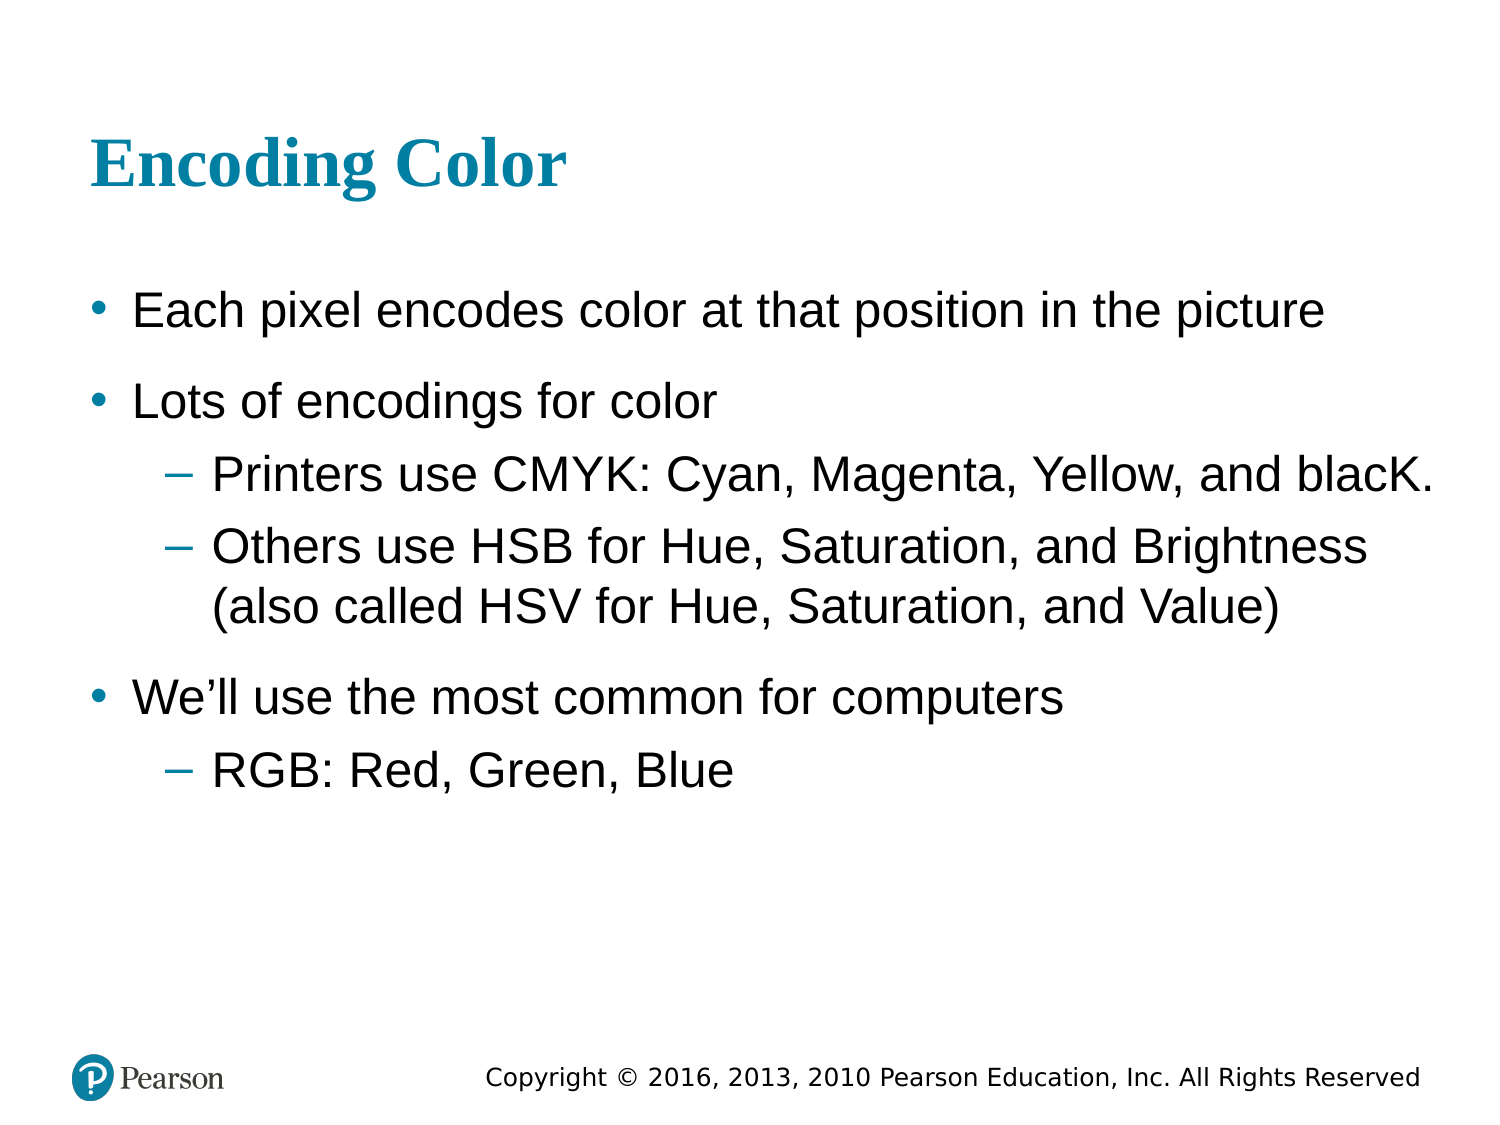

# Encoding Color
Each pixel encodes color at that position in the picture
Lots of encodings for color
Printers use C M Y K: Cyan, Magenta, Yellow, and blacK.
Others use H S B for Hue, Saturation, and Brightness (also called H S V for Hue, Saturation, and Value)
We’ll use the most common for computers
R G B: Red, Green, Blue